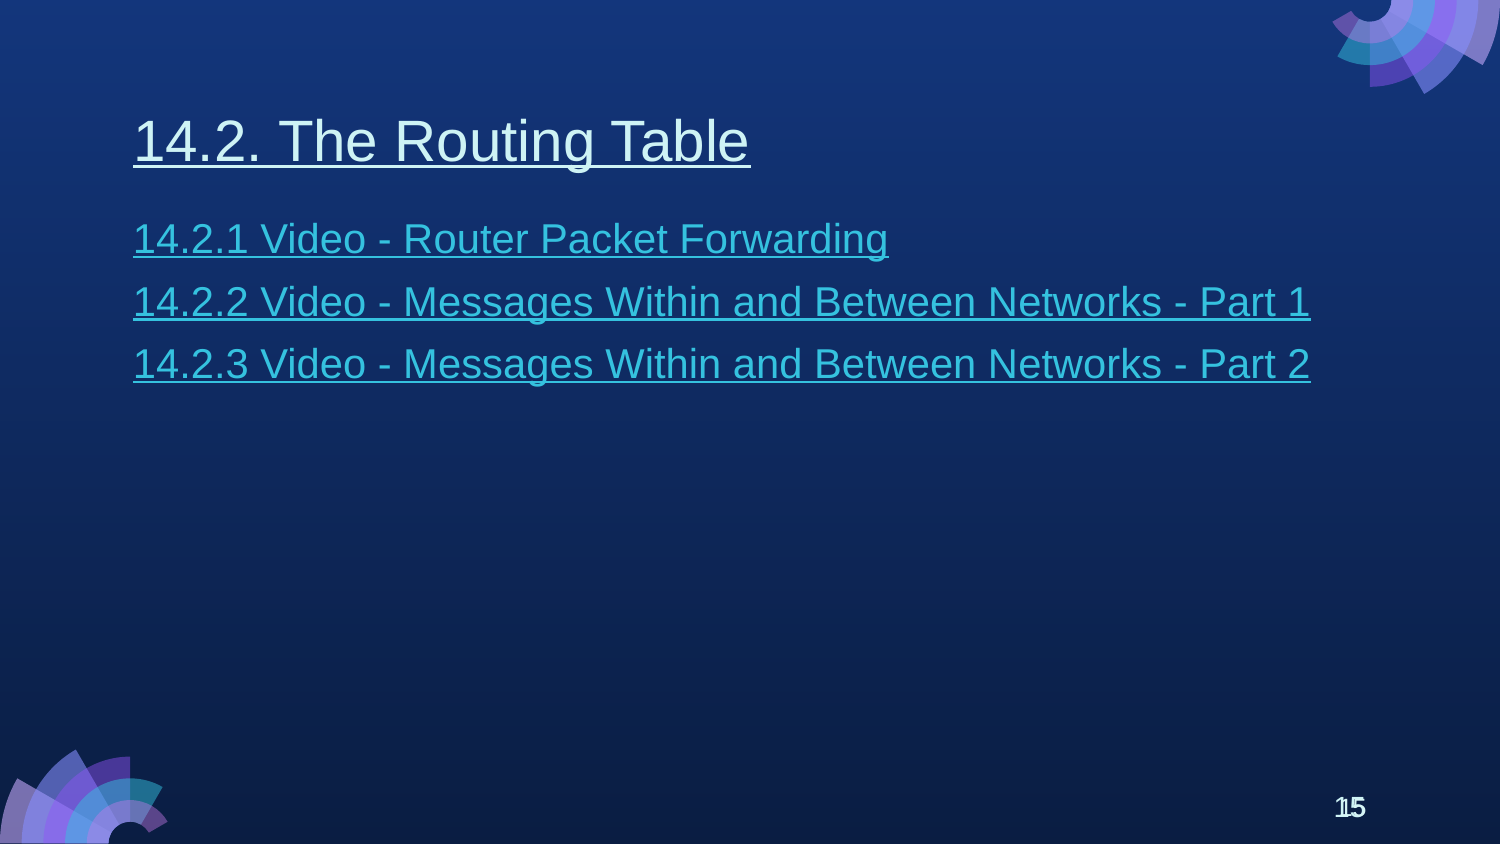

# 14.2. The Routing Table
14.2.1 Video - Router Packet Forwarding
14.2.2 Video - Messages Within and Between Networks - Part 1
14.2.3 Video - Messages Within and Between Networks - Part 2
15